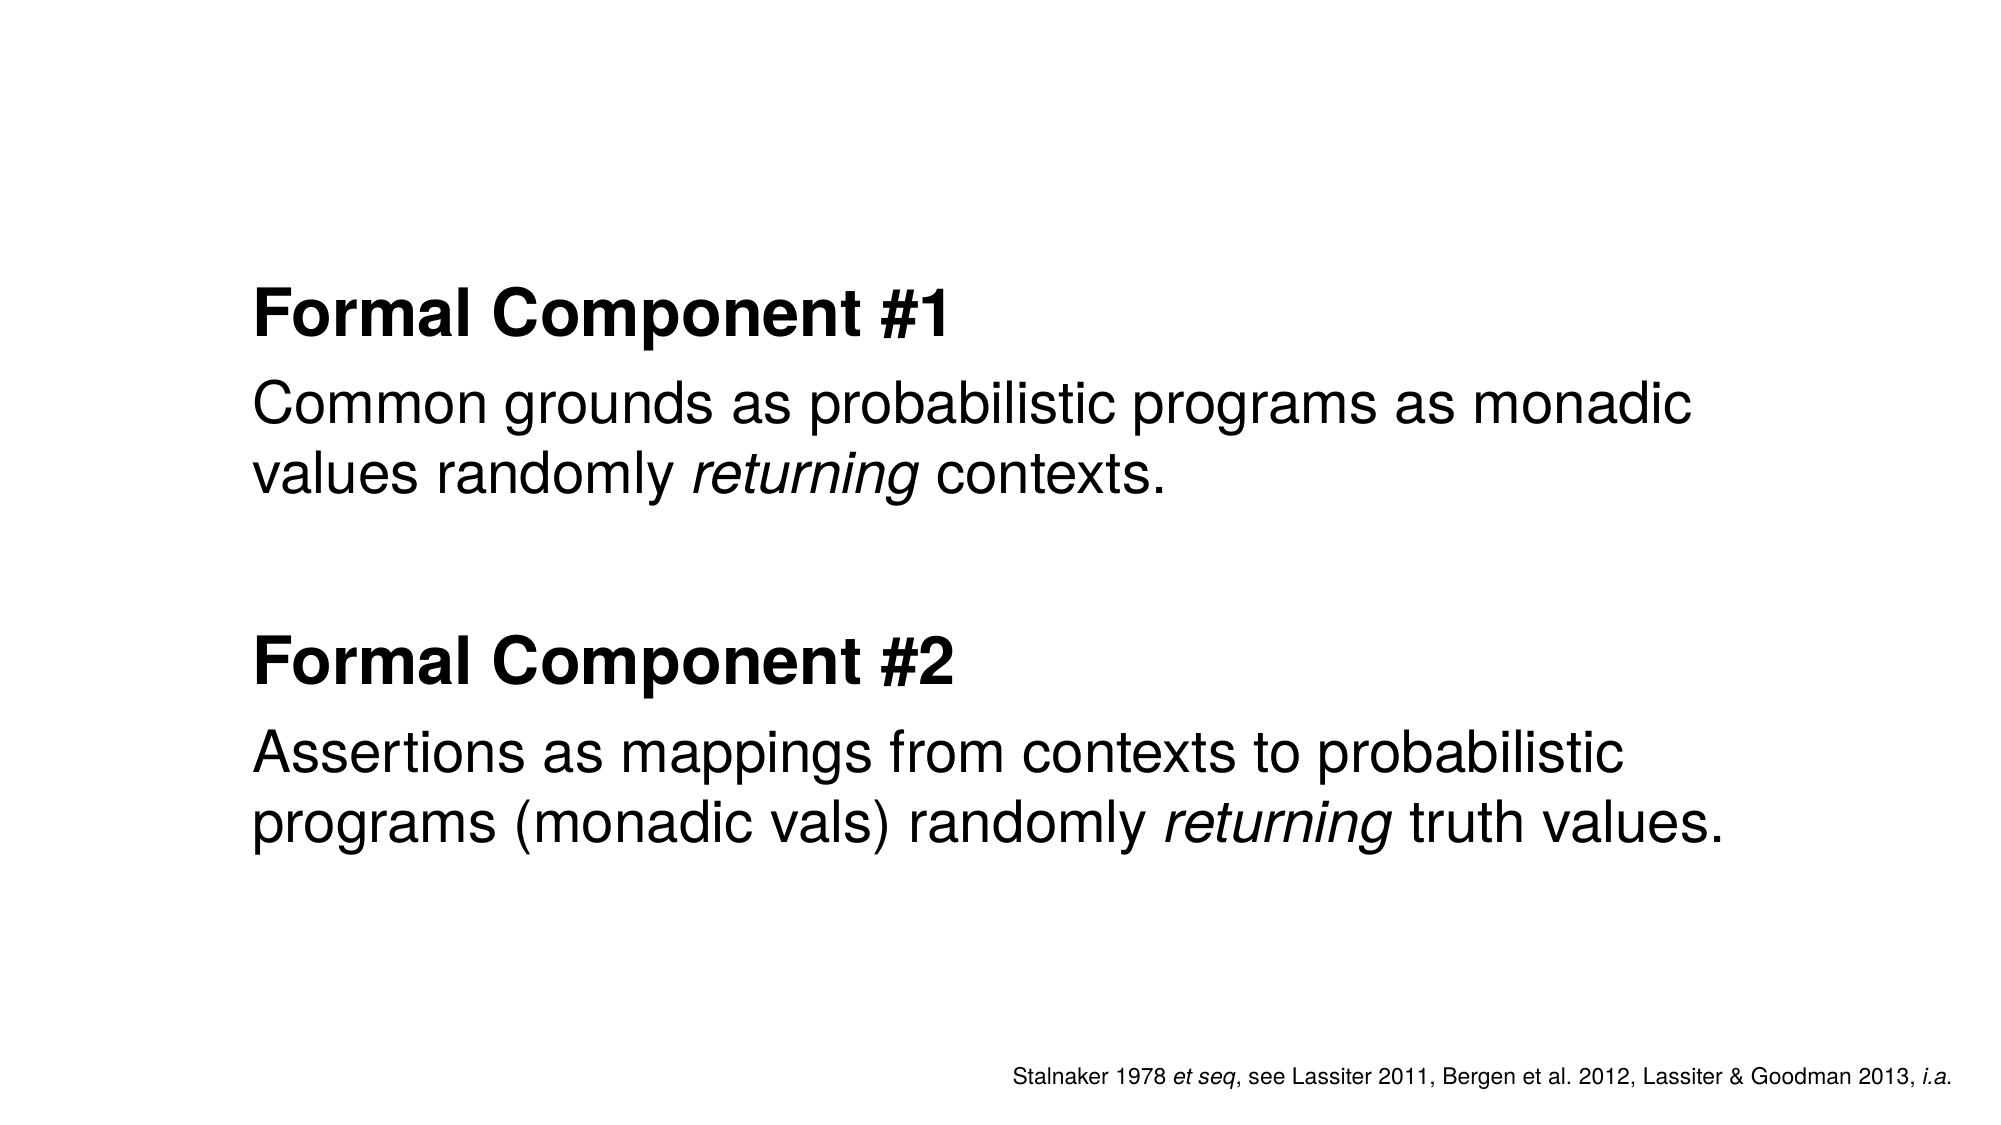

Formal Component #1
Common grounds as probabilistic programs as monadic values randomly returning contexts.
Formal Component #2
Assertions as mappings from contexts to probabilistic programs (monadic vals) randomly returning truth values.
Stalnaker 1978 et seq, see Lassiter 2011, Bergen et al. 2012, Lassiter & Goodman 2013, i.a.